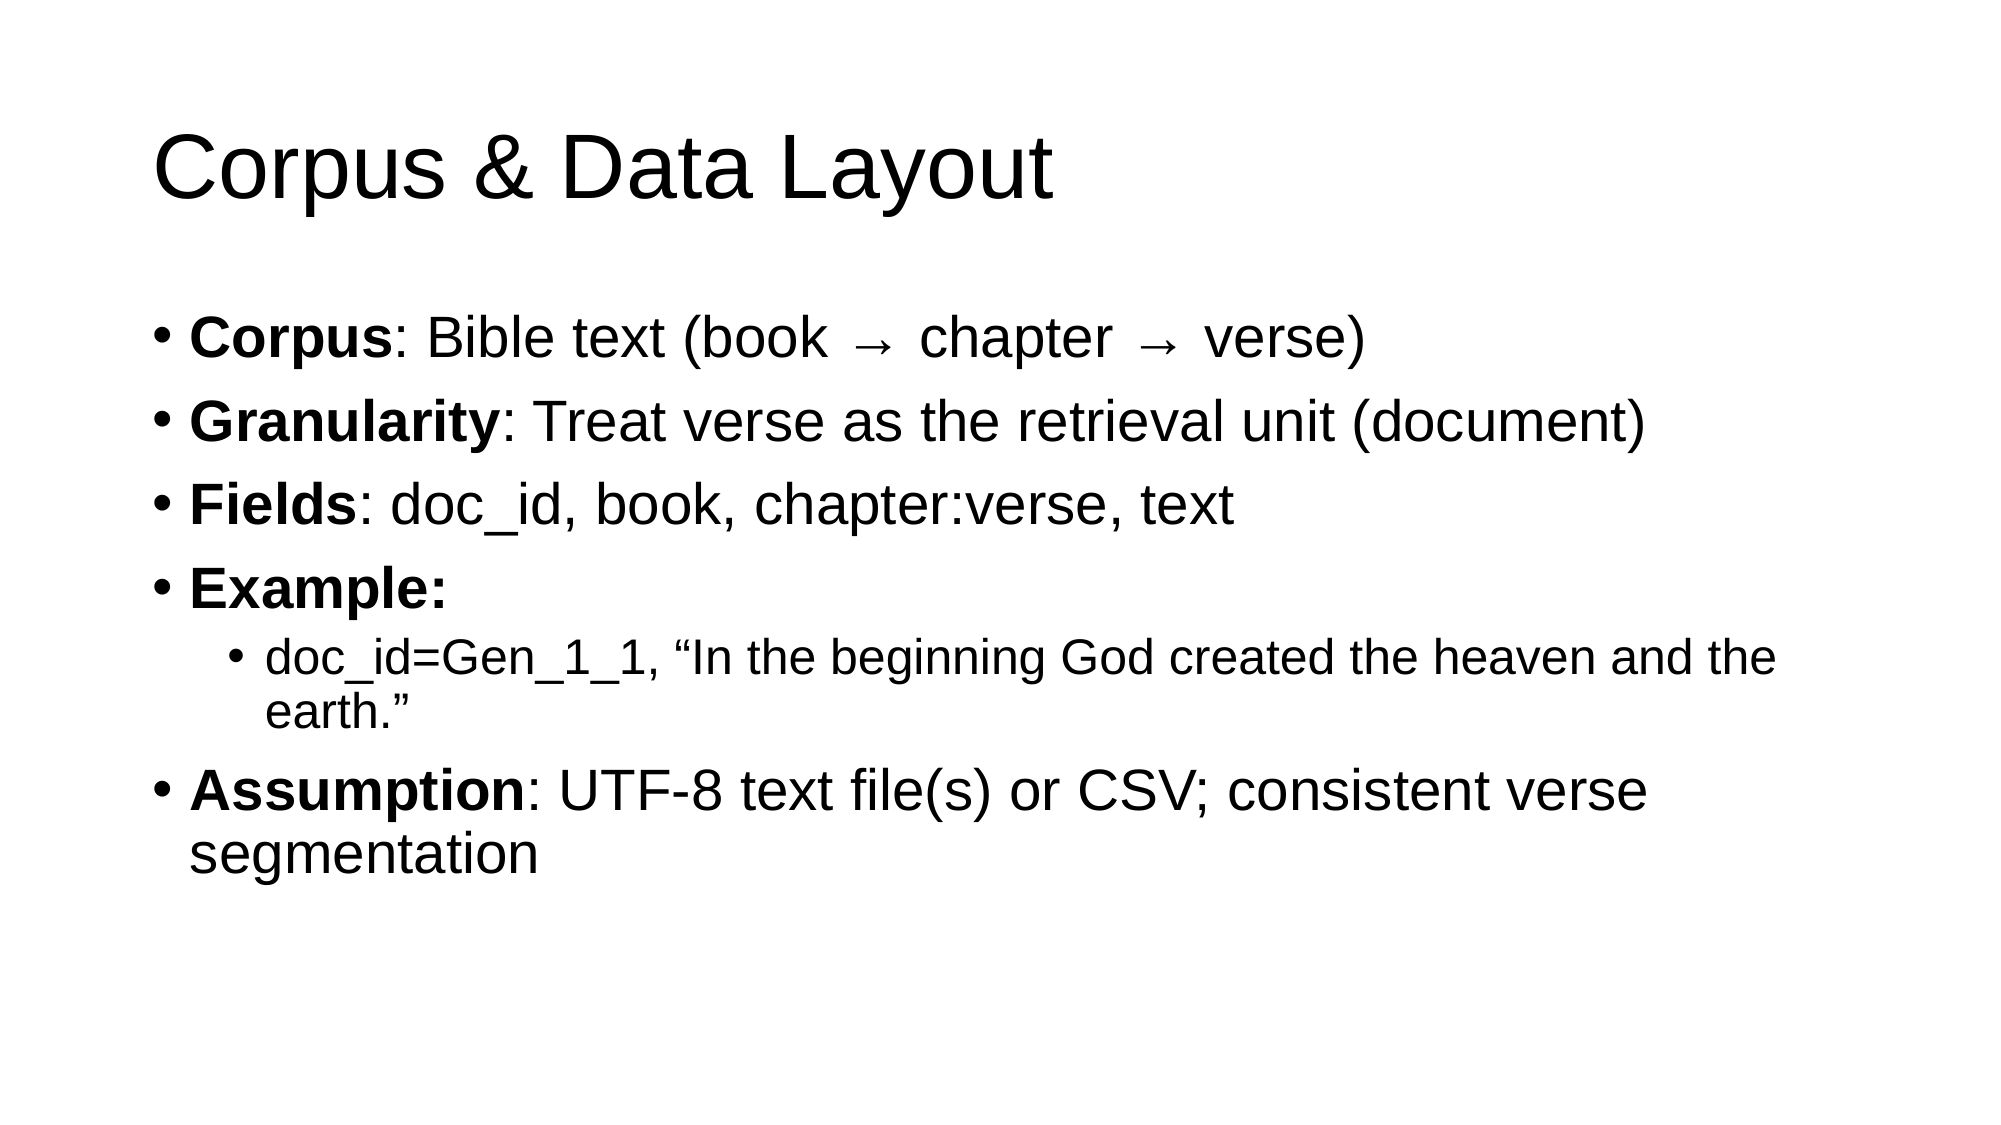

# Corpus & Data Layout
Corpus: Bible text (book → chapter → verse)
Granularity: Treat verse as the retrieval unit (document)
Fields: doc_id, book, chapter:verse, text
Example:
doc_id=Gen_1_1, “In the beginning God created the heaven and the earth.”
Assumption: UTF-8 text file(s) or CSV; consistent verse segmentation